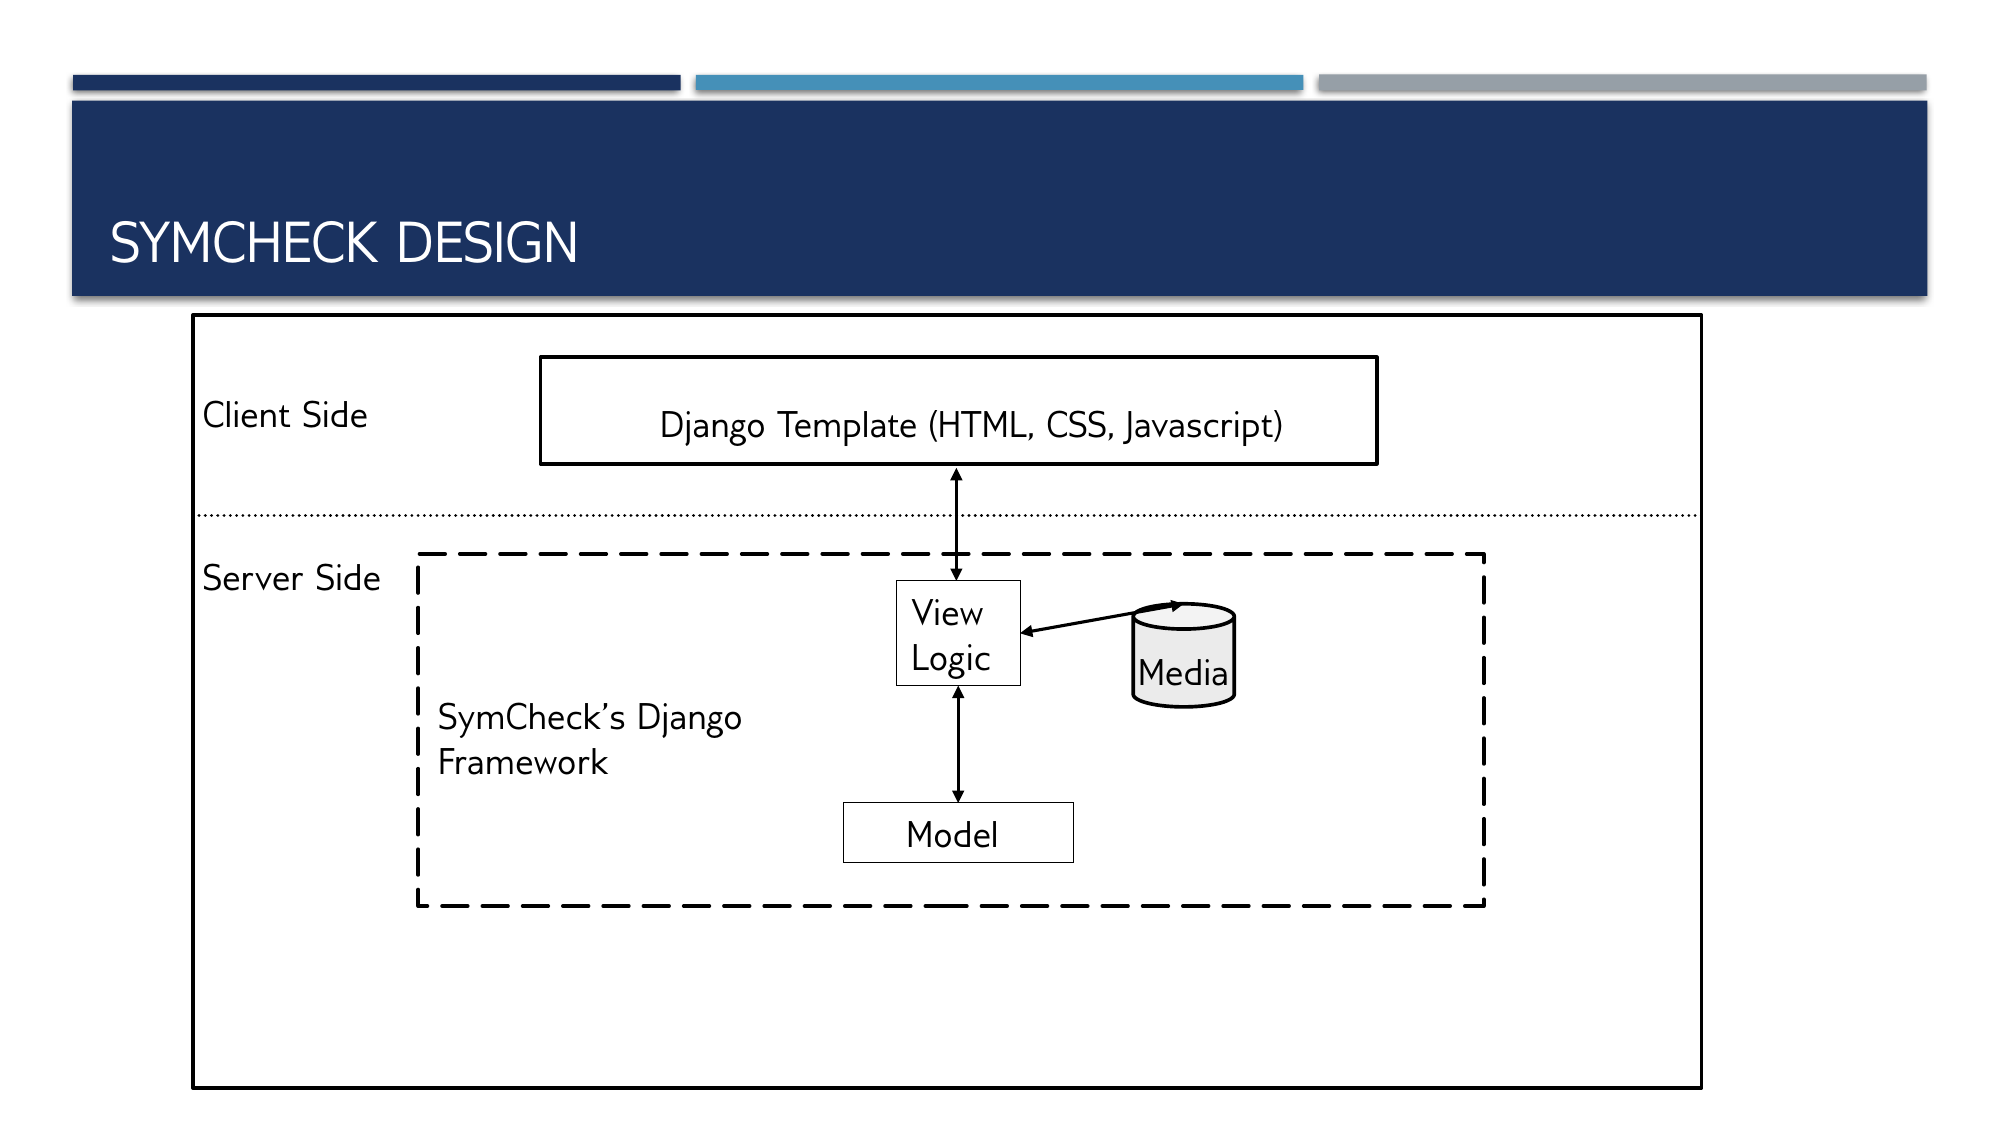

# SymCheck Design

Django Template (HTML, CSS, Javascript)
Client Side
Server Side

View Logic
Model

Media
SymCheck’s Django Framework